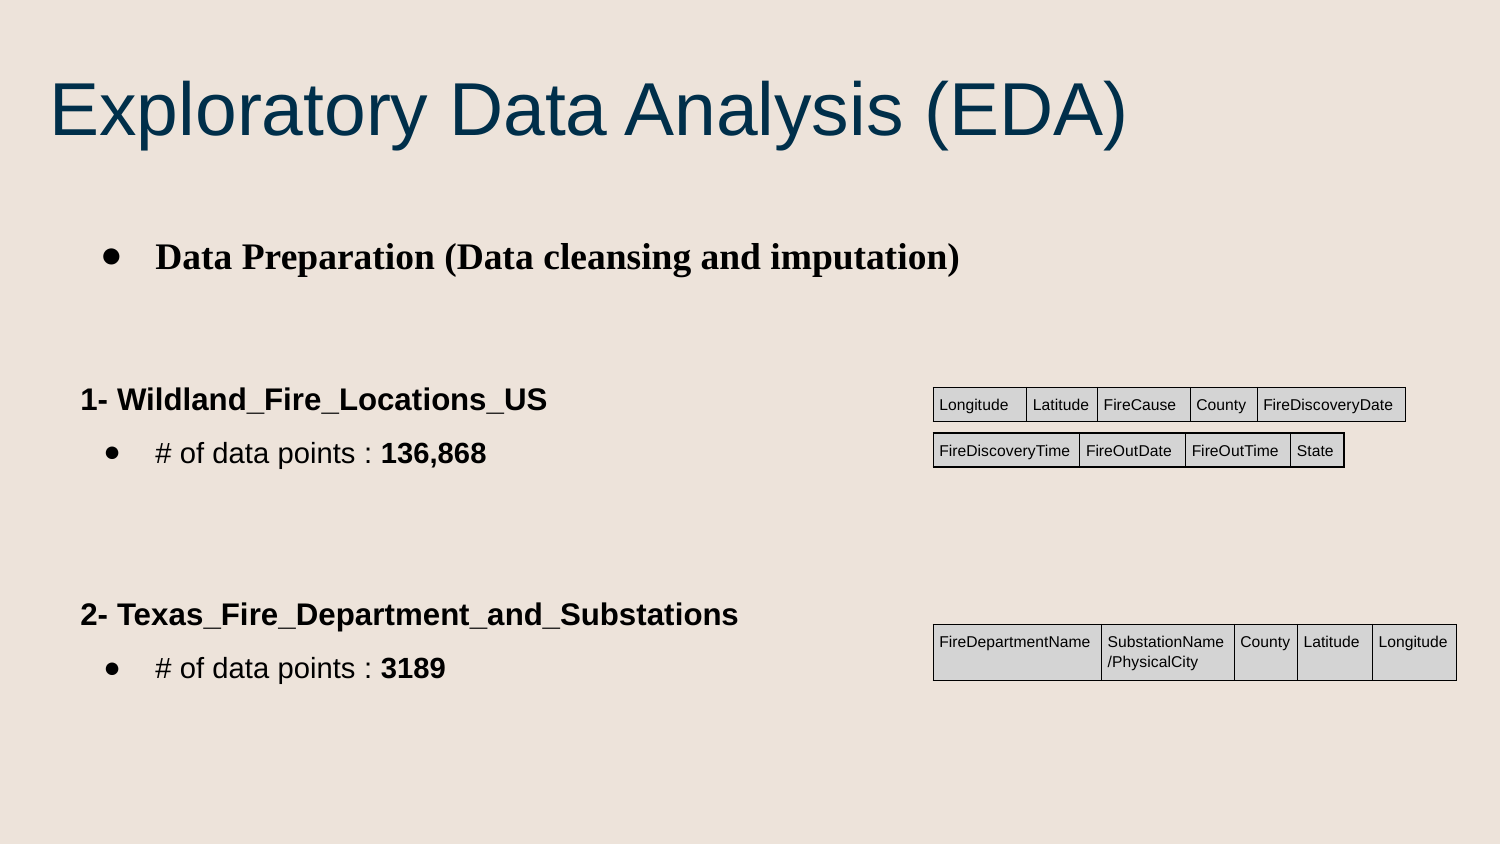

# Exploratory Data Analysis (EDA)
Data Preparation (Data cleansing and imputation)

1- Wildland_Fire_Locations_US
# of data points : 136,868

2- Texas_Fire_Department_and_Substations
# of data points : 3189

| Longitude | Latitude | FireCause | County | FireDiscoveryDate |
| --- | --- | --- | --- | --- |
| FireDiscoveryTime | FireOutDate | FireOutTime | State |
| --- | --- | --- | --- |
| FireDepartmentName | SubstationName/PhysicalCity | County | Latitude | Longitude |
| --- | --- | --- | --- | --- |